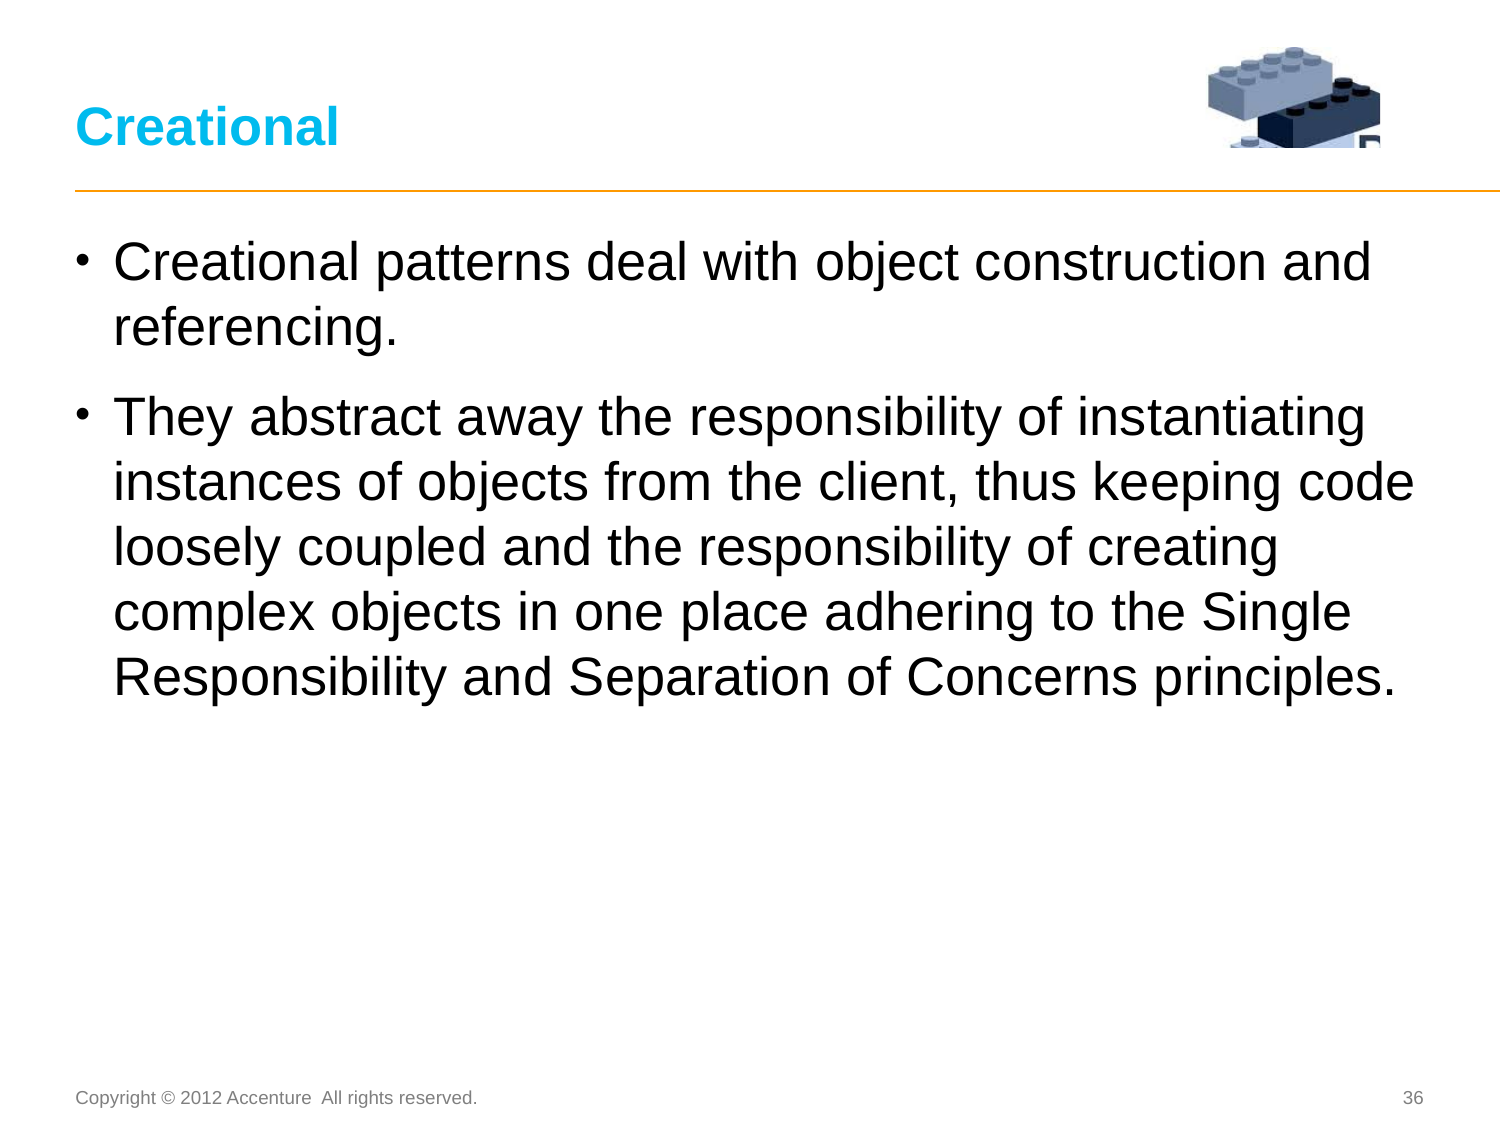

# Creational
Creational patterns deal with object construction and referencing.
They abstract away the responsibility of instantiating instances of objects from the client, thus keeping code loosely coupled and the responsibility of creating complex objects in one place adhering to the Single Responsibility and Separation of Concerns principles.